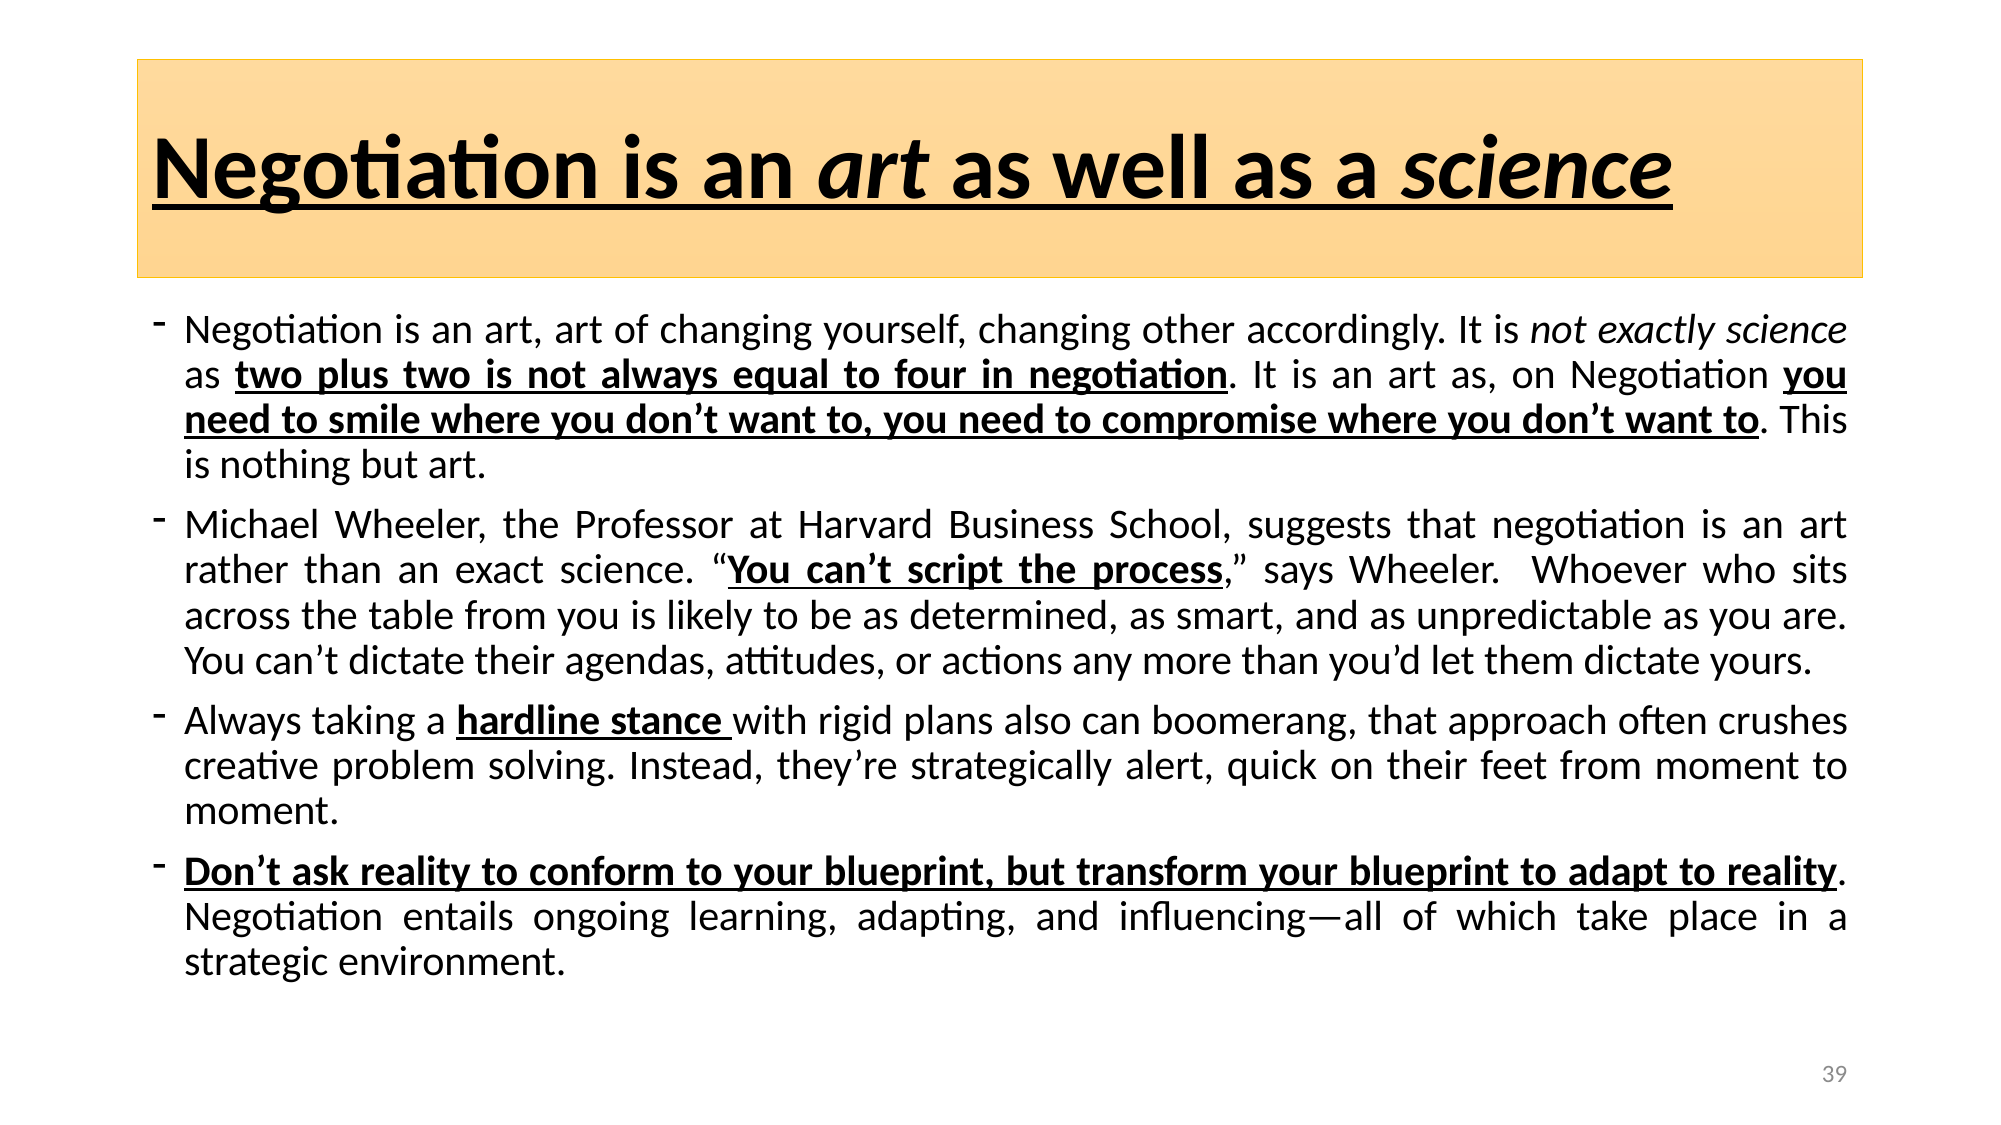

# Negotiation is an art as well as a science
Negotiation is an art, art of changing yourself, changing other accordingly. It is not exactly science as two plus two is not always equal to four in negotiation. It is an art as, on Negotiation you need to smile where you don’t want to, you need to compromise where you don’t want to. This is nothing but art.
Michael Wheeler, the Professor at Harvard Business School, suggests that negotiation is an art rather than an exact science. “You can’t script the process,” says Wheeler.  Whoever who sits across the table from you is likely to be as determined, as smart, and as unpredictable as you are. You can’t dictate their agendas, attitudes, or actions any more than you’d let them dictate yours.
Always taking a hardline stance with rigid plans also can boomerang, that approach often crushes creative problem solving. Instead, they’re strategically alert, quick on their feet from moment to moment.
Don’t ask reality to conform to your blueprint, but transform your blueprint to adapt to reality. Negotiation entails ongoing learning, adapting, and influencing—all of which take place in a strategic environment.

39